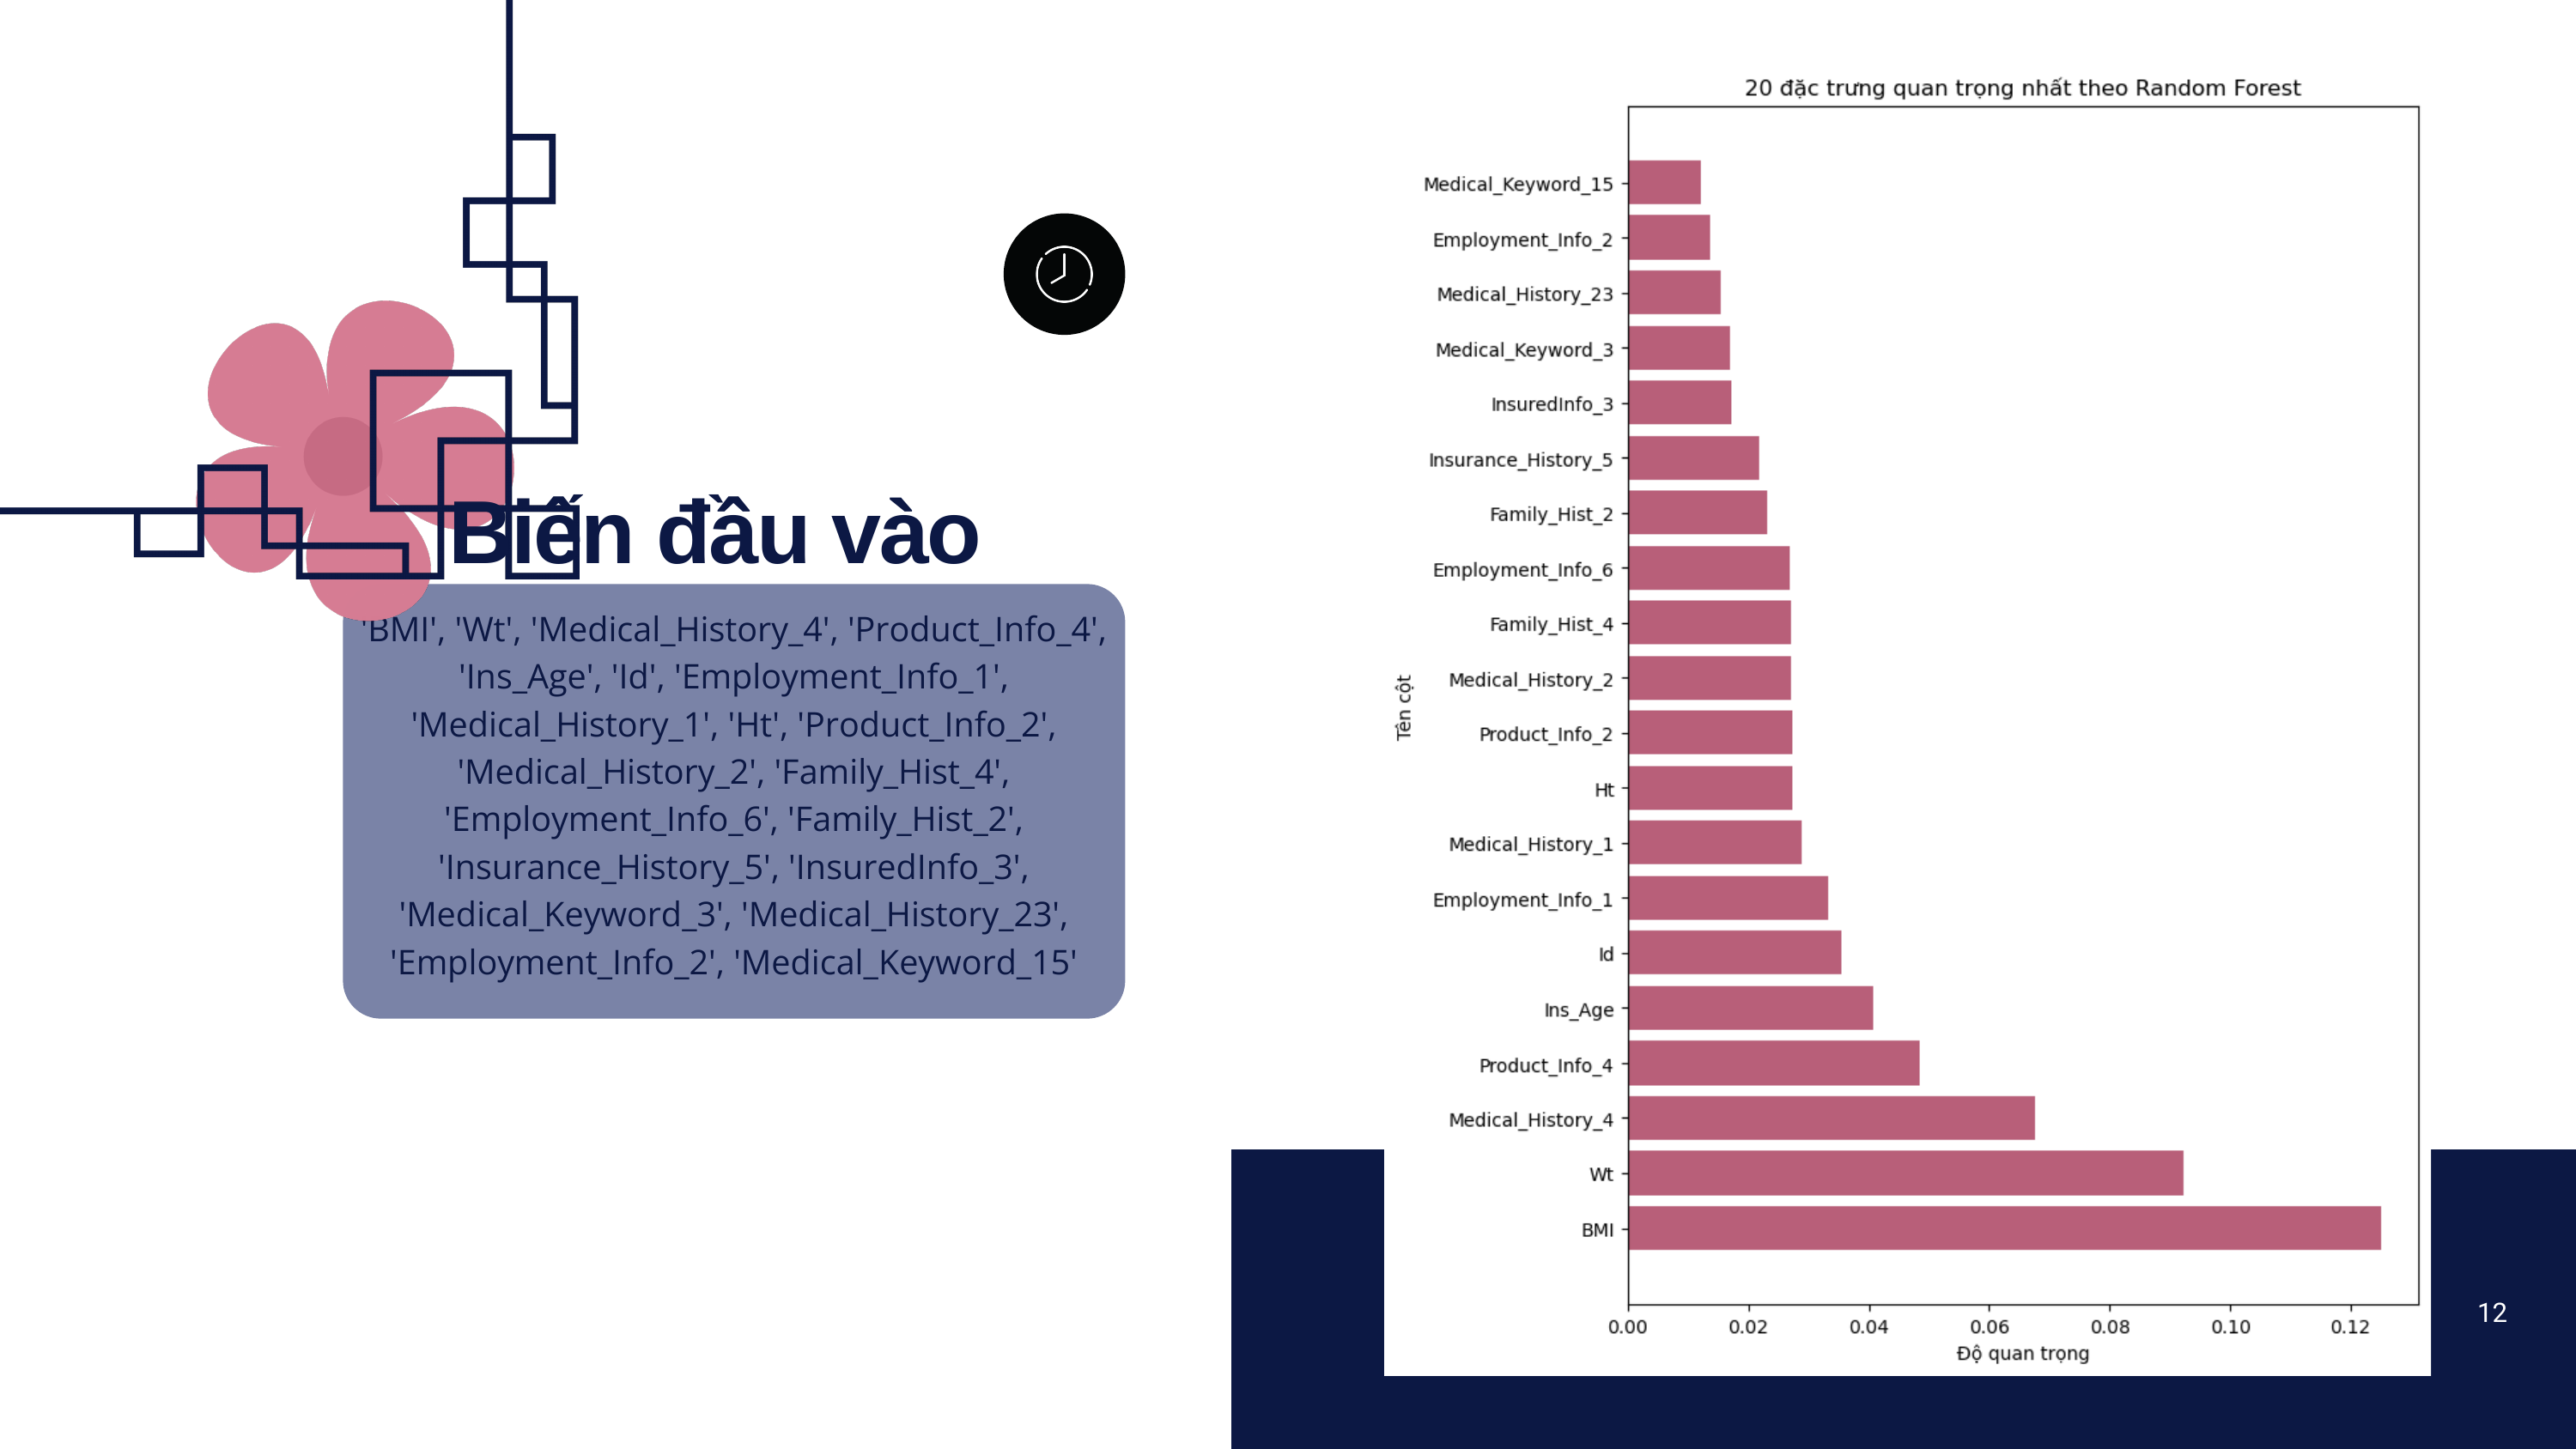

Biến đầu vào

'BMI', 'Wt', 'Medical_History_4', 'Product_Info_4', 'Ins_Age', 'Id', 'Employment_Info_1', 'Medical_History_1', 'Ht', 'Product_Info_2', 'Medical_History_2', 'Family_Hist_4', 'Employment_Info_6', 'Family_Hist_2', 'Insurance_History_5', 'InsuredInfo_3', 'Medical_Keyword_3', 'Medical_History_23', 'Employment_Info_2', 'Medical_Keyword_15'

12

13